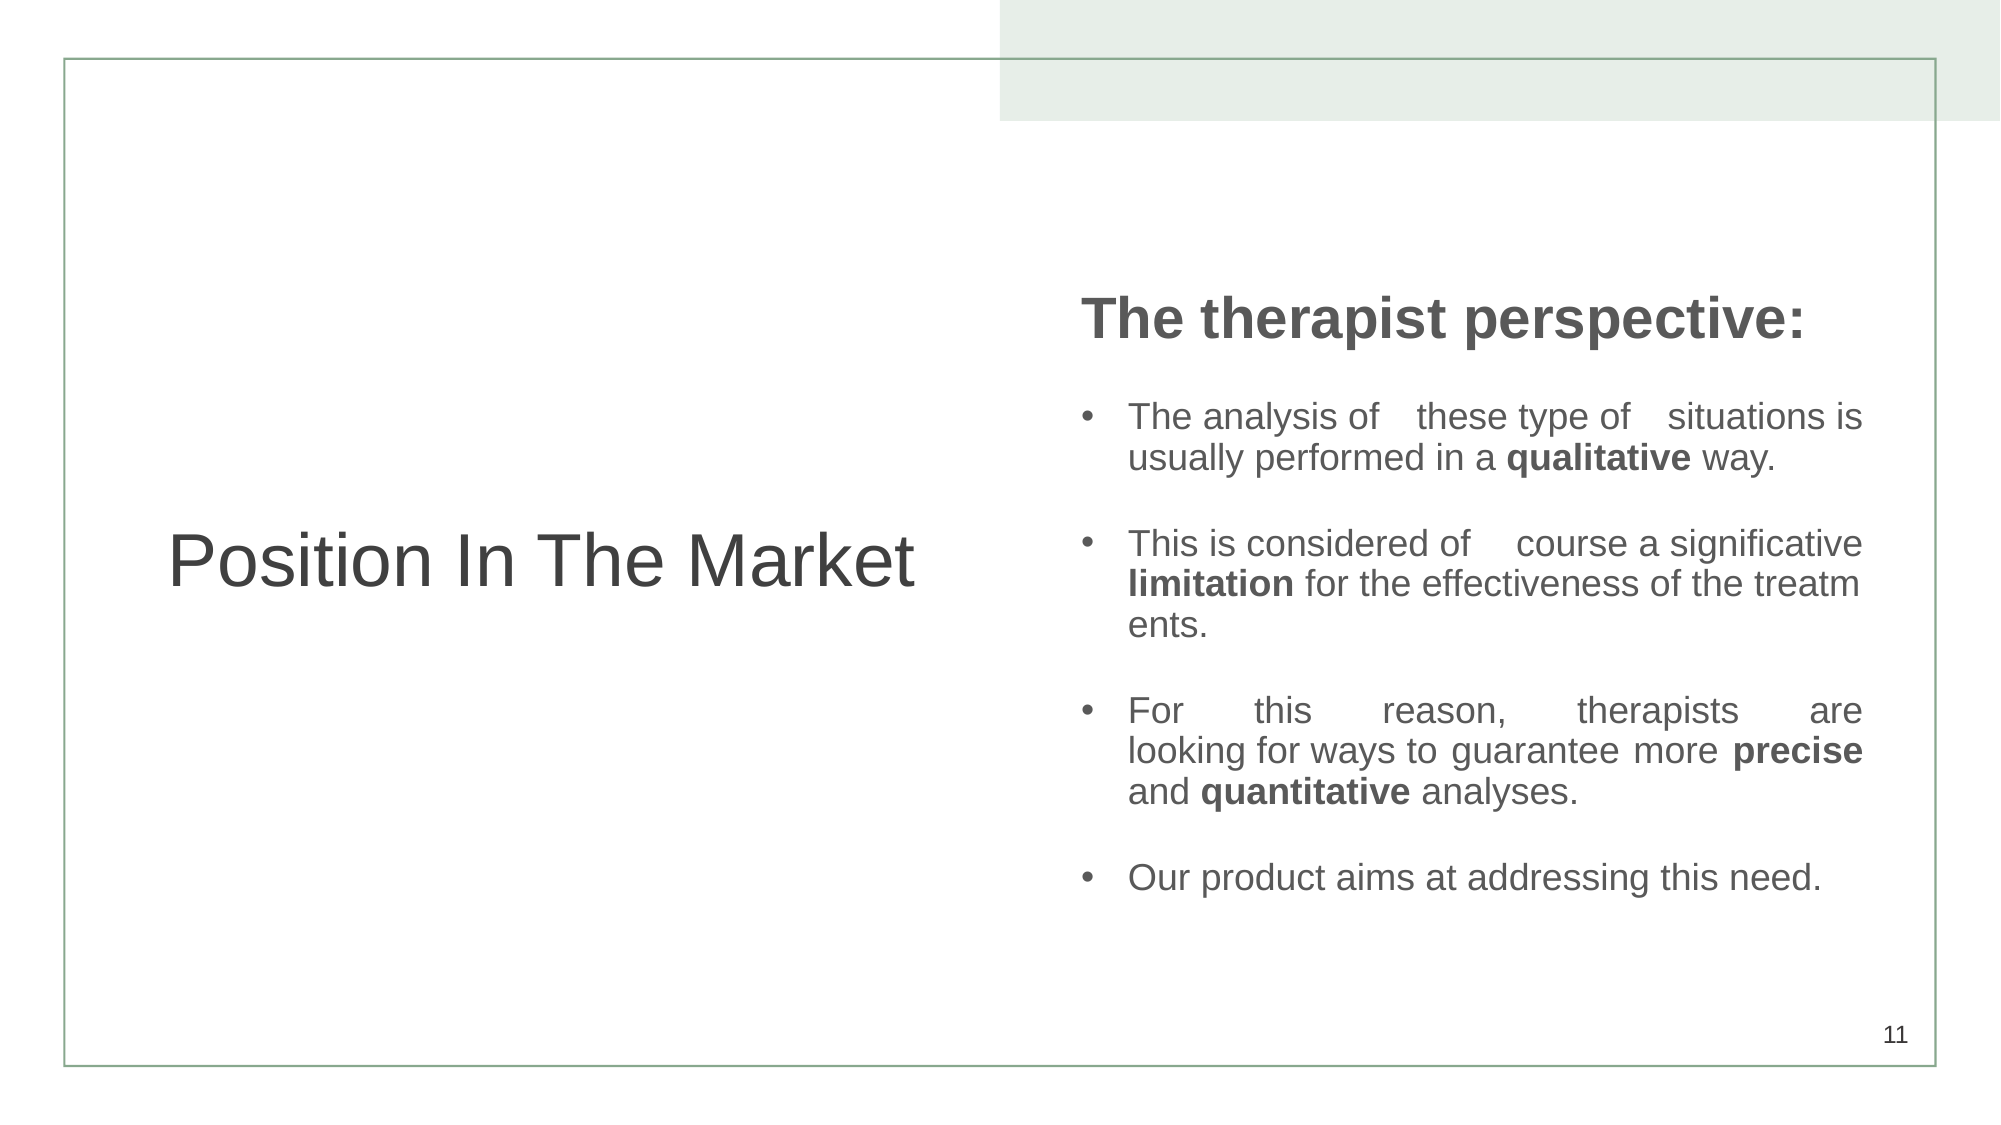

The therapist perspective:
The analysis of these type of situations is usually performed in a qualitative way.
This is considered of course a significative limitation for the effectiveness of the treatments.
For this reason, therapists are looking for ways to guarantee more precise and quantitative analyses.
Our product aims at addressing this need.
# Position In The Market
11